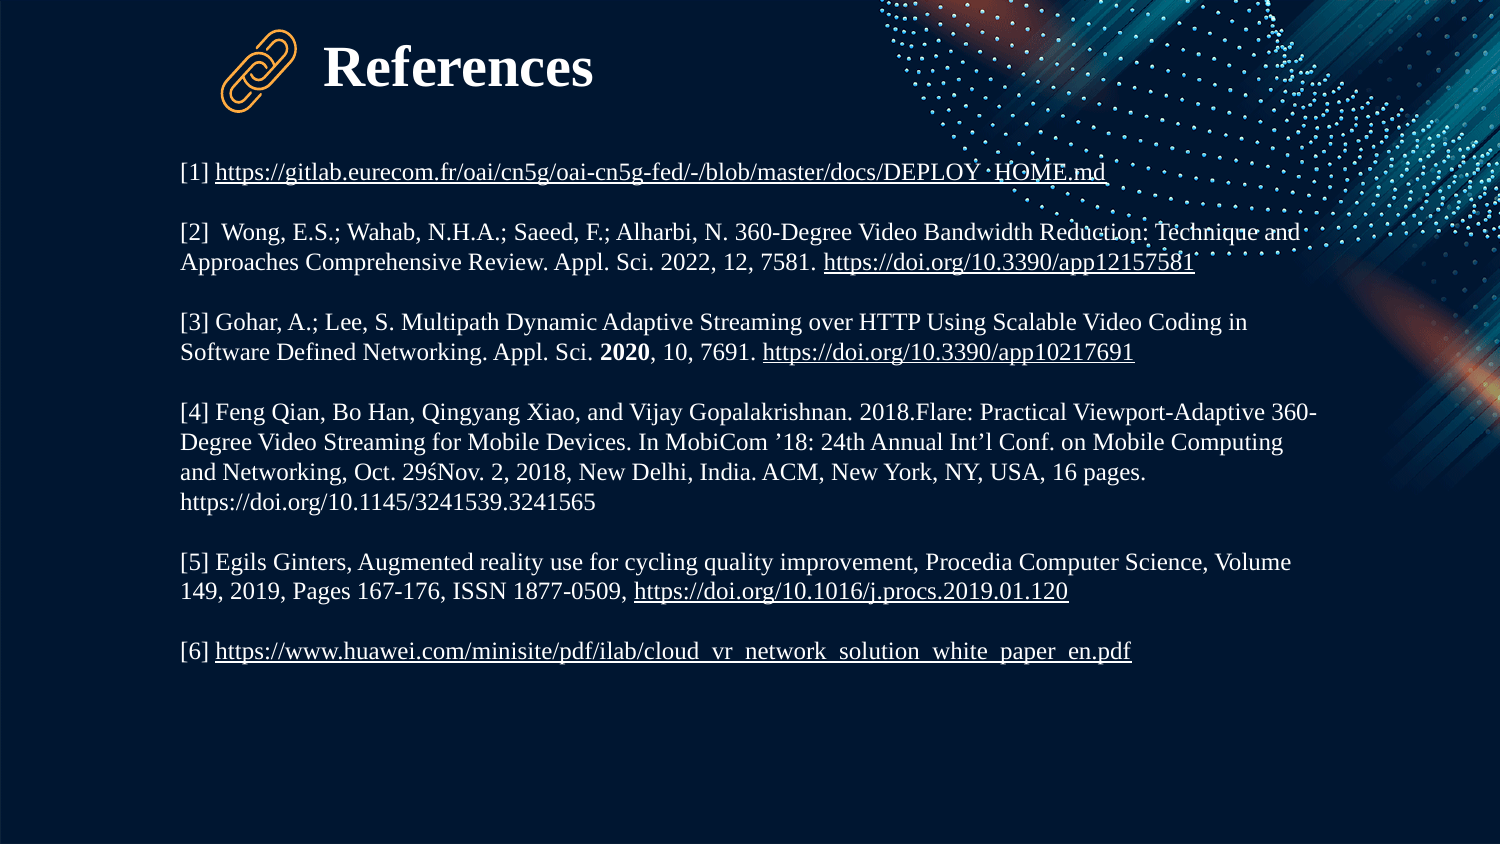

# References

[1] https://gitlab.eurecom.fr/oai/cn5g/oai-cn5g-fed/-/blob/master/docs/DEPLOY_HOME.md

[2]  Wong, E.S.; Wahab, N.H.A.; Saeed, F.; Alharbi, N. 360-Degree Video Bandwidth Reduction: Technique and Approaches Comprehensive Review. Appl. Sci. 2022, 12, 7581. https://doi.org/10.3390/app12157581

[3] Gohar, A.; Lee, S. Multipath Dynamic Adaptive Streaming over HTTP Using Scalable Video Coding in Software Defined Networking. Appl. Sci. 2020, 10, 7691. https://doi.org/10.3390/app10217691

[4] Feng Qian, Bo Han, Qingyang Xiao, and Vijay Gopalakrishnan. 2018.Flare: Practical Viewport-Adaptive 360-Degree Video Streaming for Mobile Devices. In MobiCom ’18: 24th Annual Int’l Conf. on Mobile Computing and Networking, Oct. 29śNov. 2, 2018, New Delhi, India. ACM, New York, NY, USA, 16 pages. https://doi.org/10.1145/3241539.3241565

[5] Egils Ginters, Augmented reality use for cycling quality improvement, Procedia Computer Science, Volume 149, 2019, Pages 167-176, ISSN 1877-0509, https://doi.org/10.1016/j.procs.2019.01.120

[6] https://www.huawei.com/minisite/pdf/ilab/cloud_vr_network_solution_white_paper_en.pdf